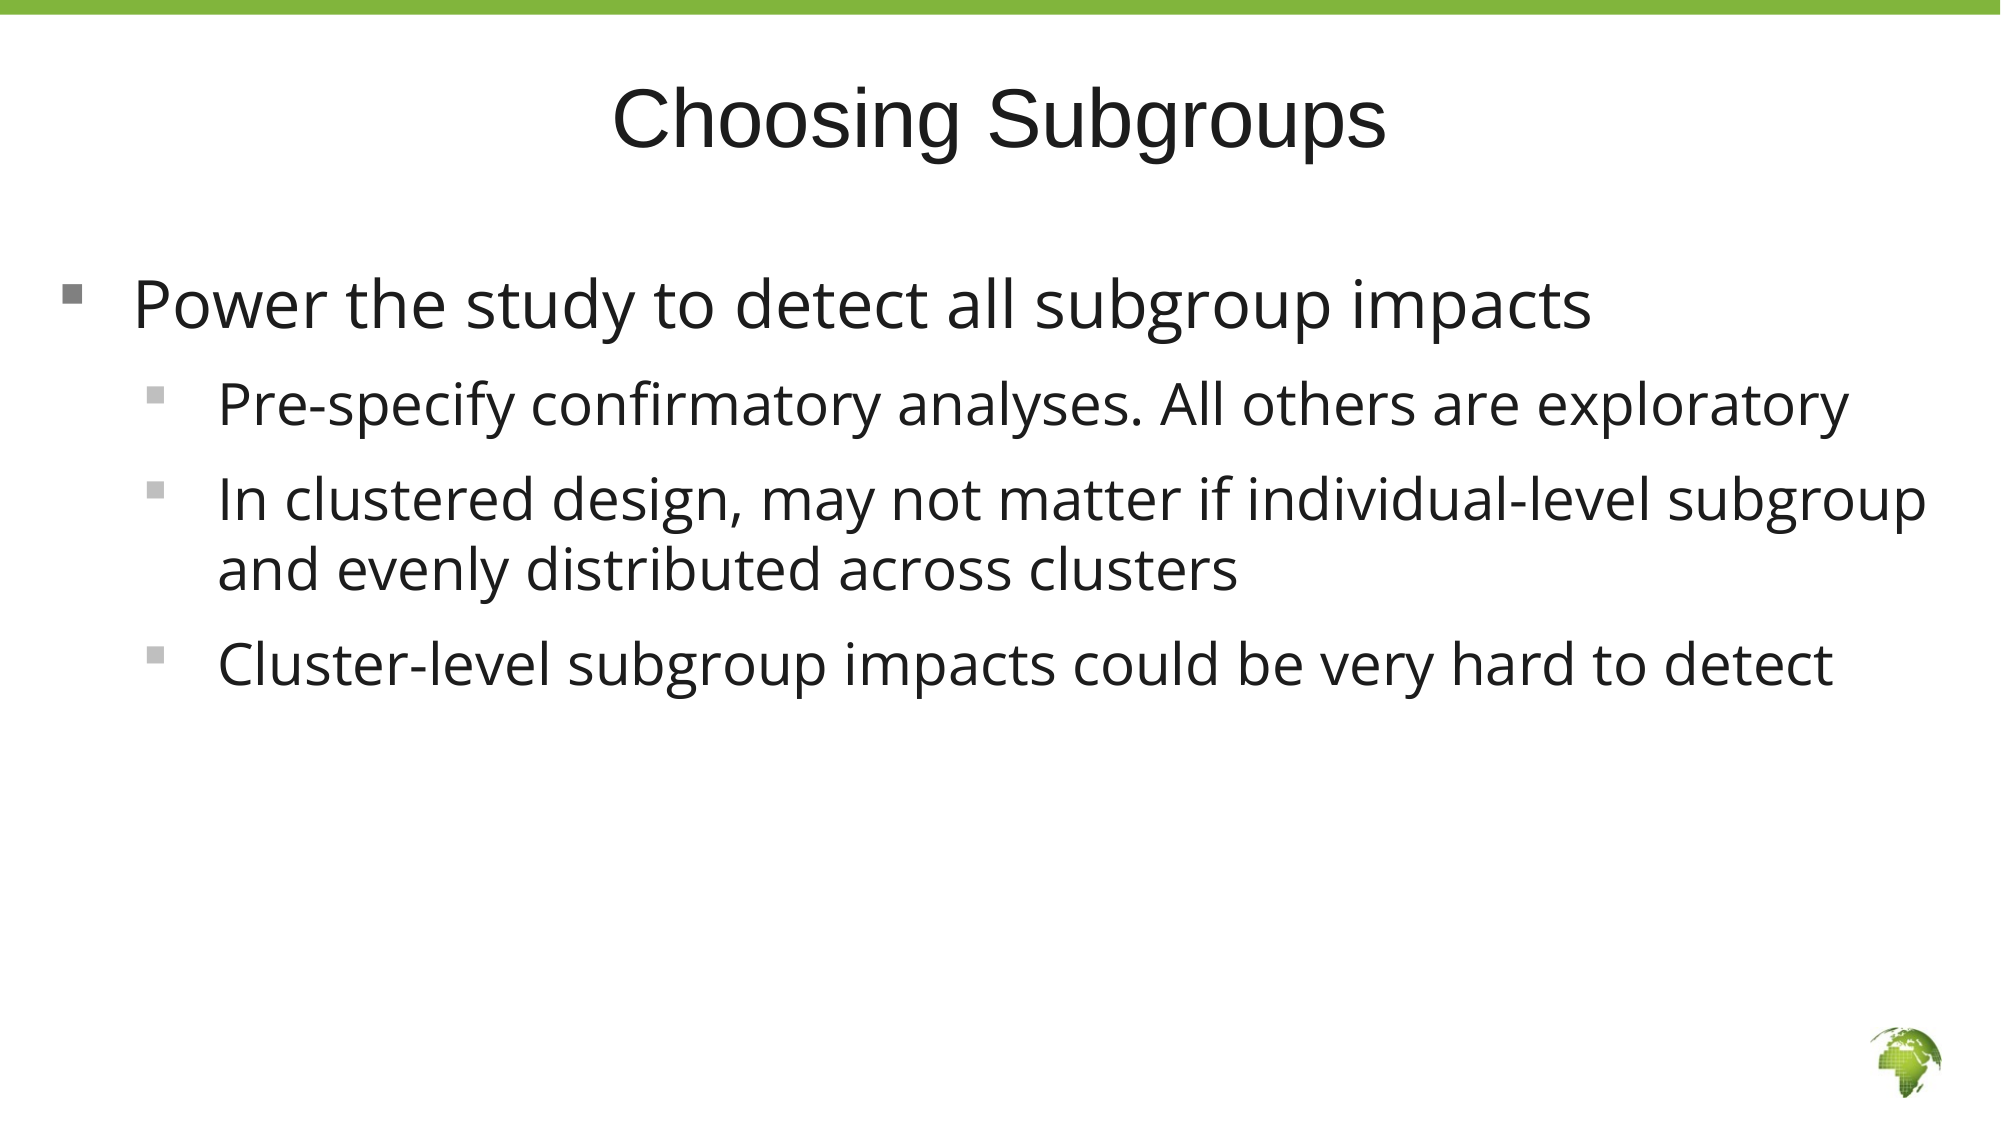

16
# Choosing Subgroups
Power the study to detect all subgroup impacts
Pre-specify confirmatory analyses. All others are exploratory
In clustered design, may not matter if individual-level subgroup and evenly distributed across clusters
Cluster-level subgroup impacts could be very hard to detect